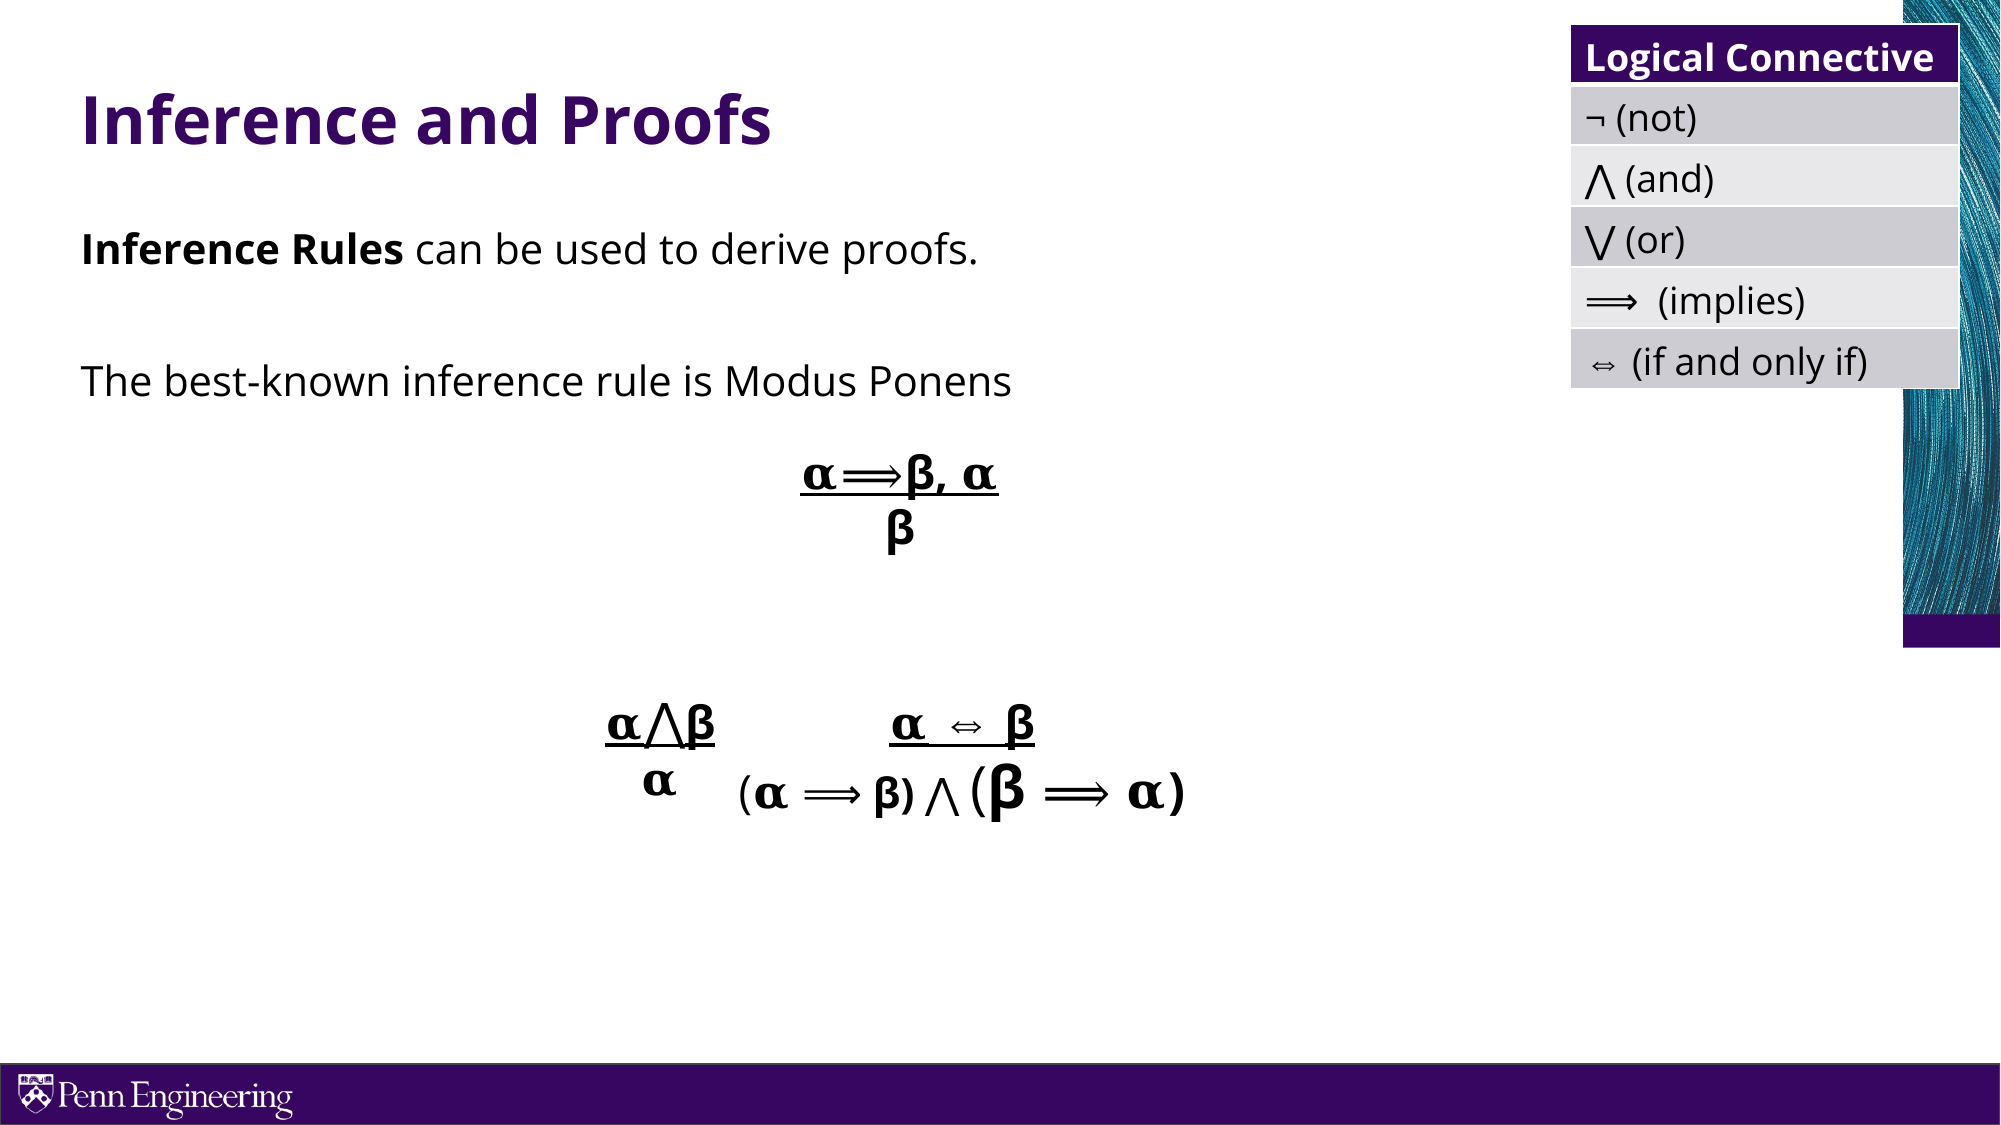

| Logical Connective |
| --- |
| ¬ (not) |
| ⋀ (and) |
| ⋁ (or) |
| ⟹ (implies) |
| ⇔ (if and only if) |
# Inference and Proofs
Inference Rules can be used to derive proofs.

The best-known inference rule is Modus Ponens
𝛂⟹β, 𝛂
β
𝛂 ⇔ β
(𝛂 ⟹ β) ⋀ (β ⟹ 𝛂)
𝛂⋀β
𝛂